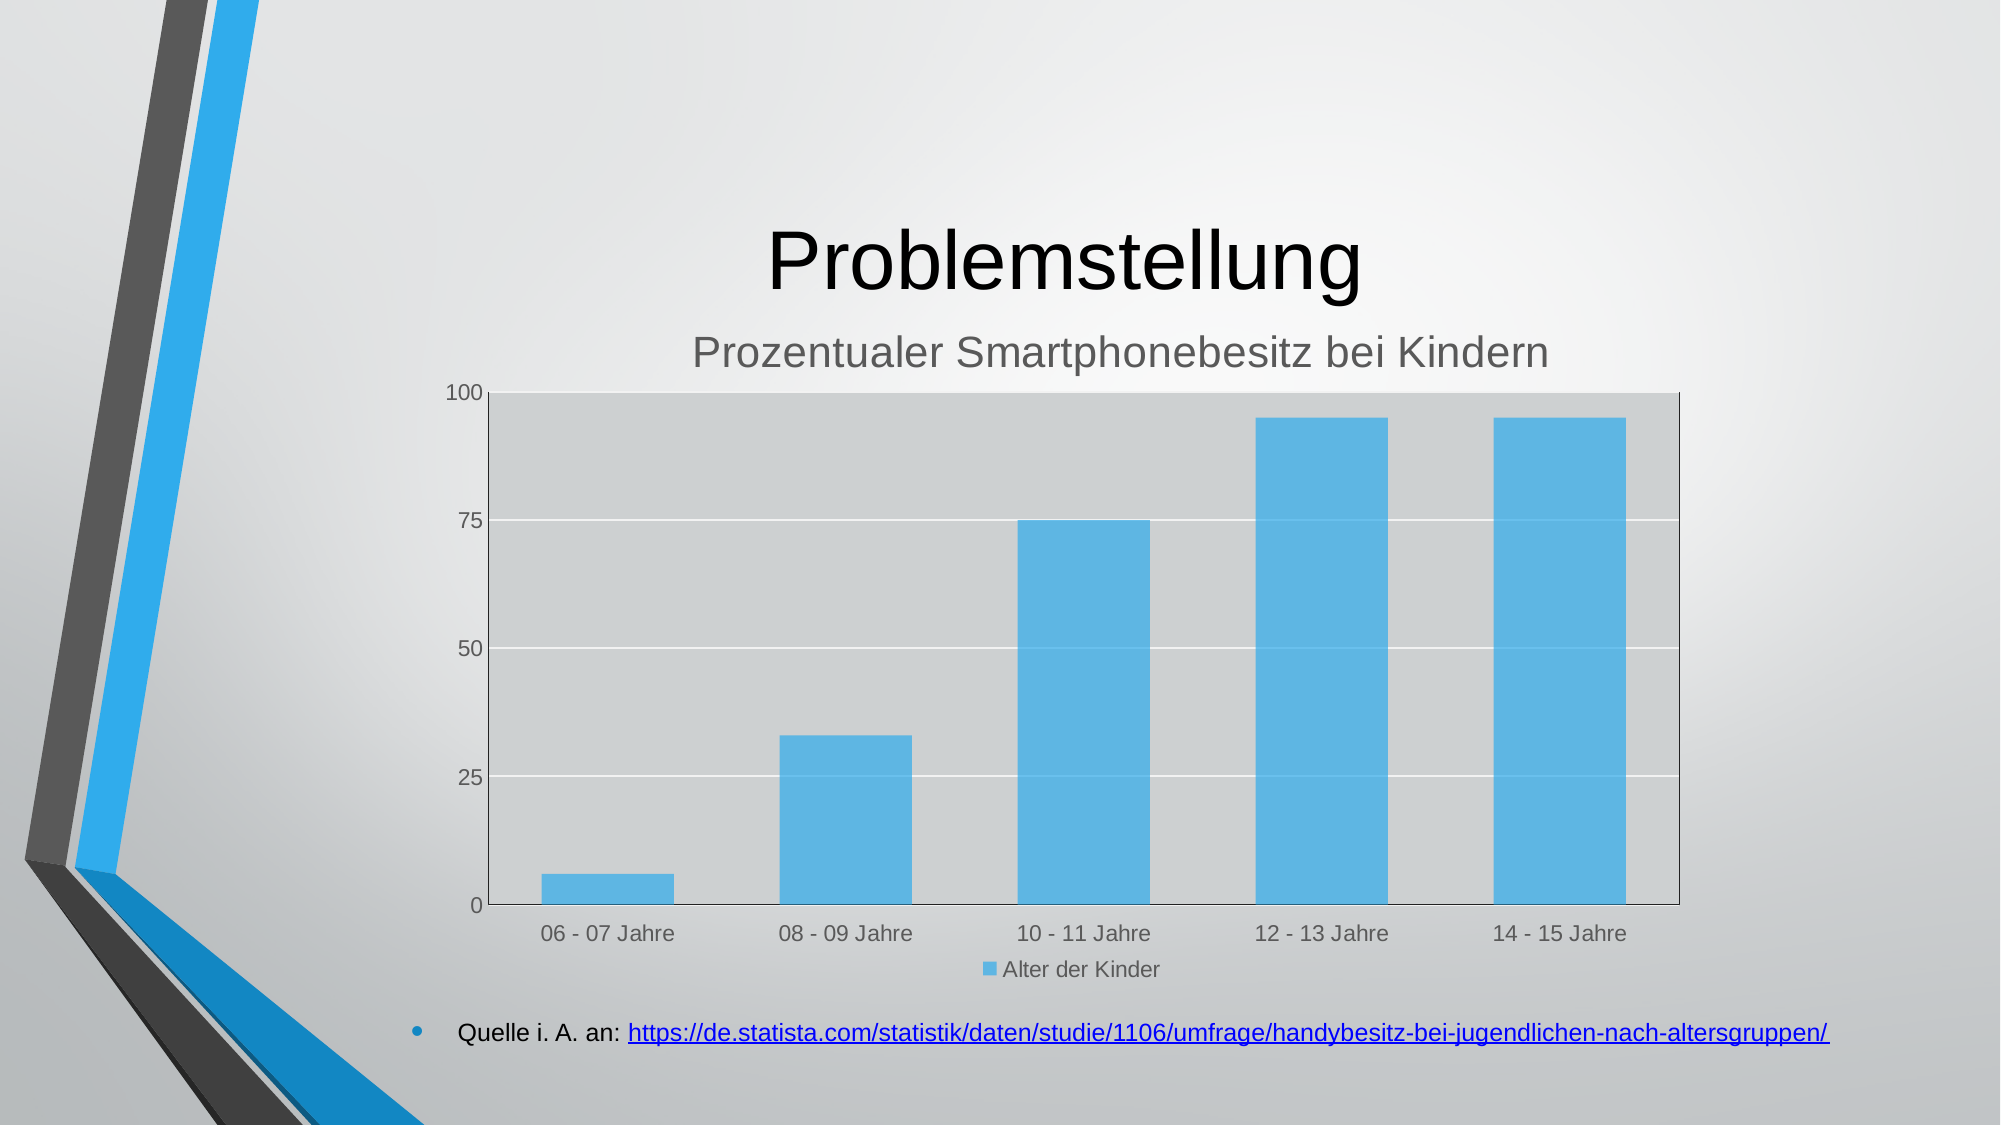

# Problemstellung

### Chart: Prozentualer Smartphonebesitz bei Kindern

| Category | Alter der Kinder |
|---|---|
| 06 - 07 Jahre | 6.0 |
| 08 - 09 Jahre | 33.0 |
| 10 - 11 Jahre | 75.0 |
| 12 - 13 Jahre | 95.0 |
| 14 - 15 Jahre | 95.0 |
Quelle i. A. an: https://de.statista.com/statistik/daten/studie/1106/umfrage/handybesitz-bei-jugendlichen-nach-altersgruppen/